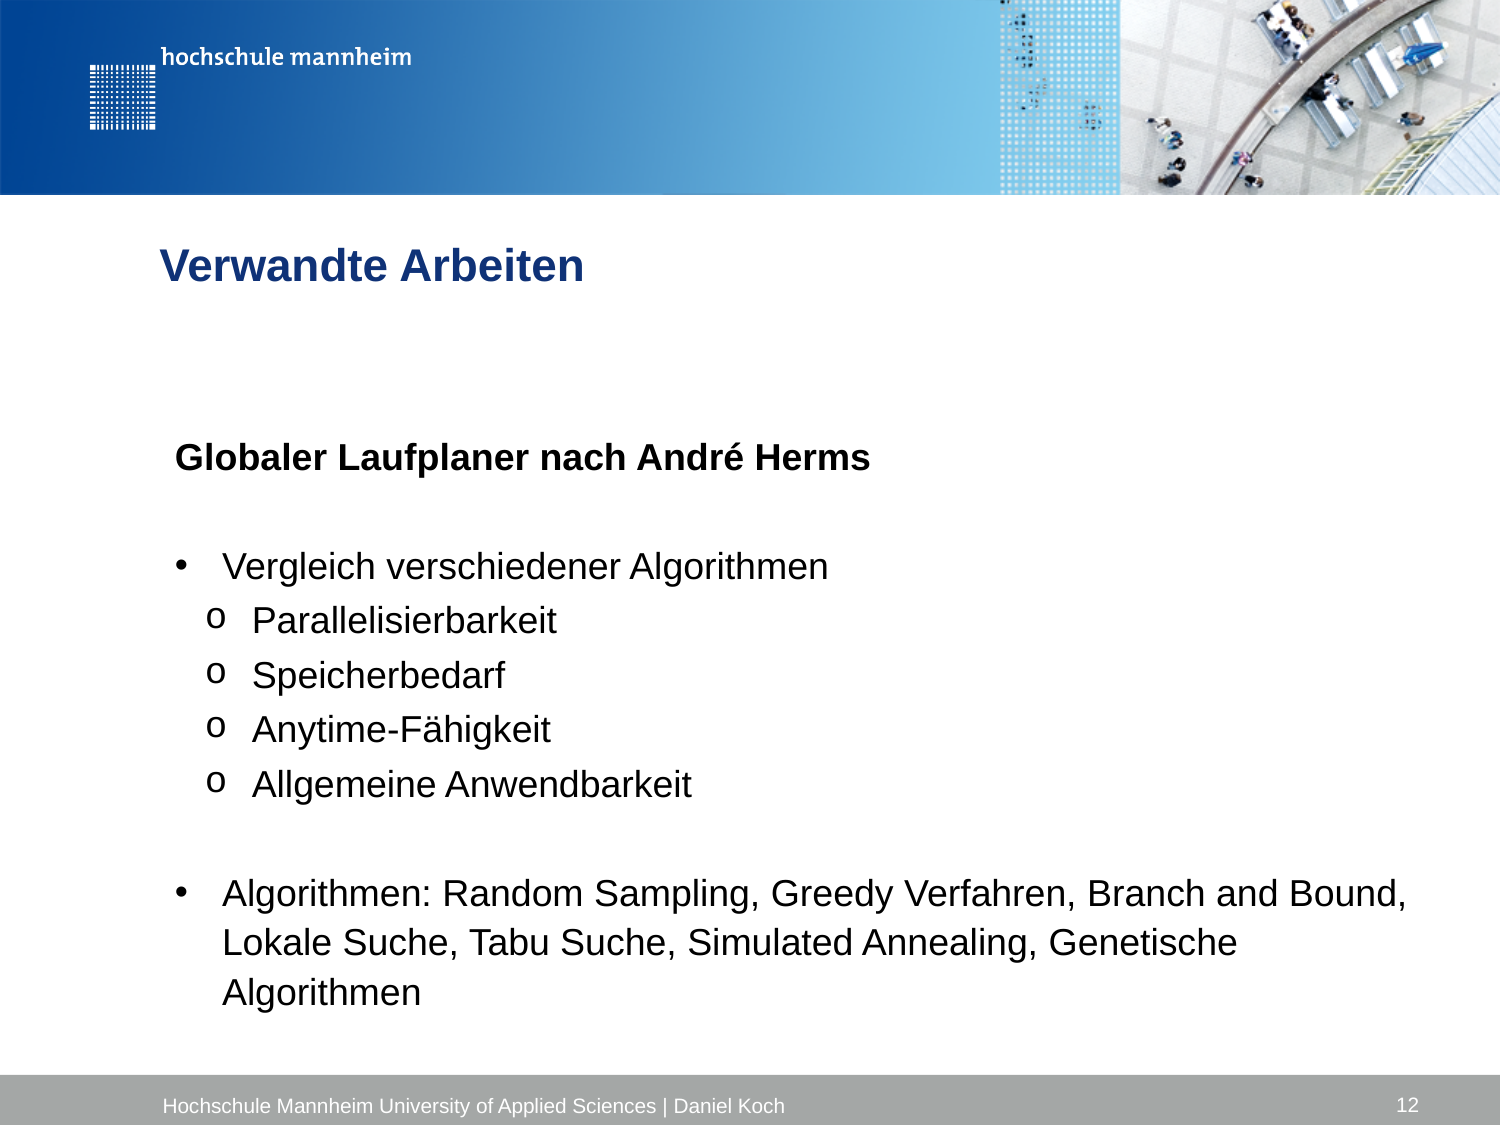

Verwandte Arbeiten

Globaler Laufplaner nach André Herms

Vergleich verschiedener Algorithmen
Parallelisierbarkeit
Speicherbedarf
Anytime-Fähigkeit
Allgemeine Anwendbarkeit

Algorithmen: Random Sampling, Greedy Verfahren, Branch and Bound, Lokale Suche, Tabu Suche, Simulated Annealing, Genetische Algorithmen

12
Hochschule Mannheim University of Applied Sciences | Daniel Koch